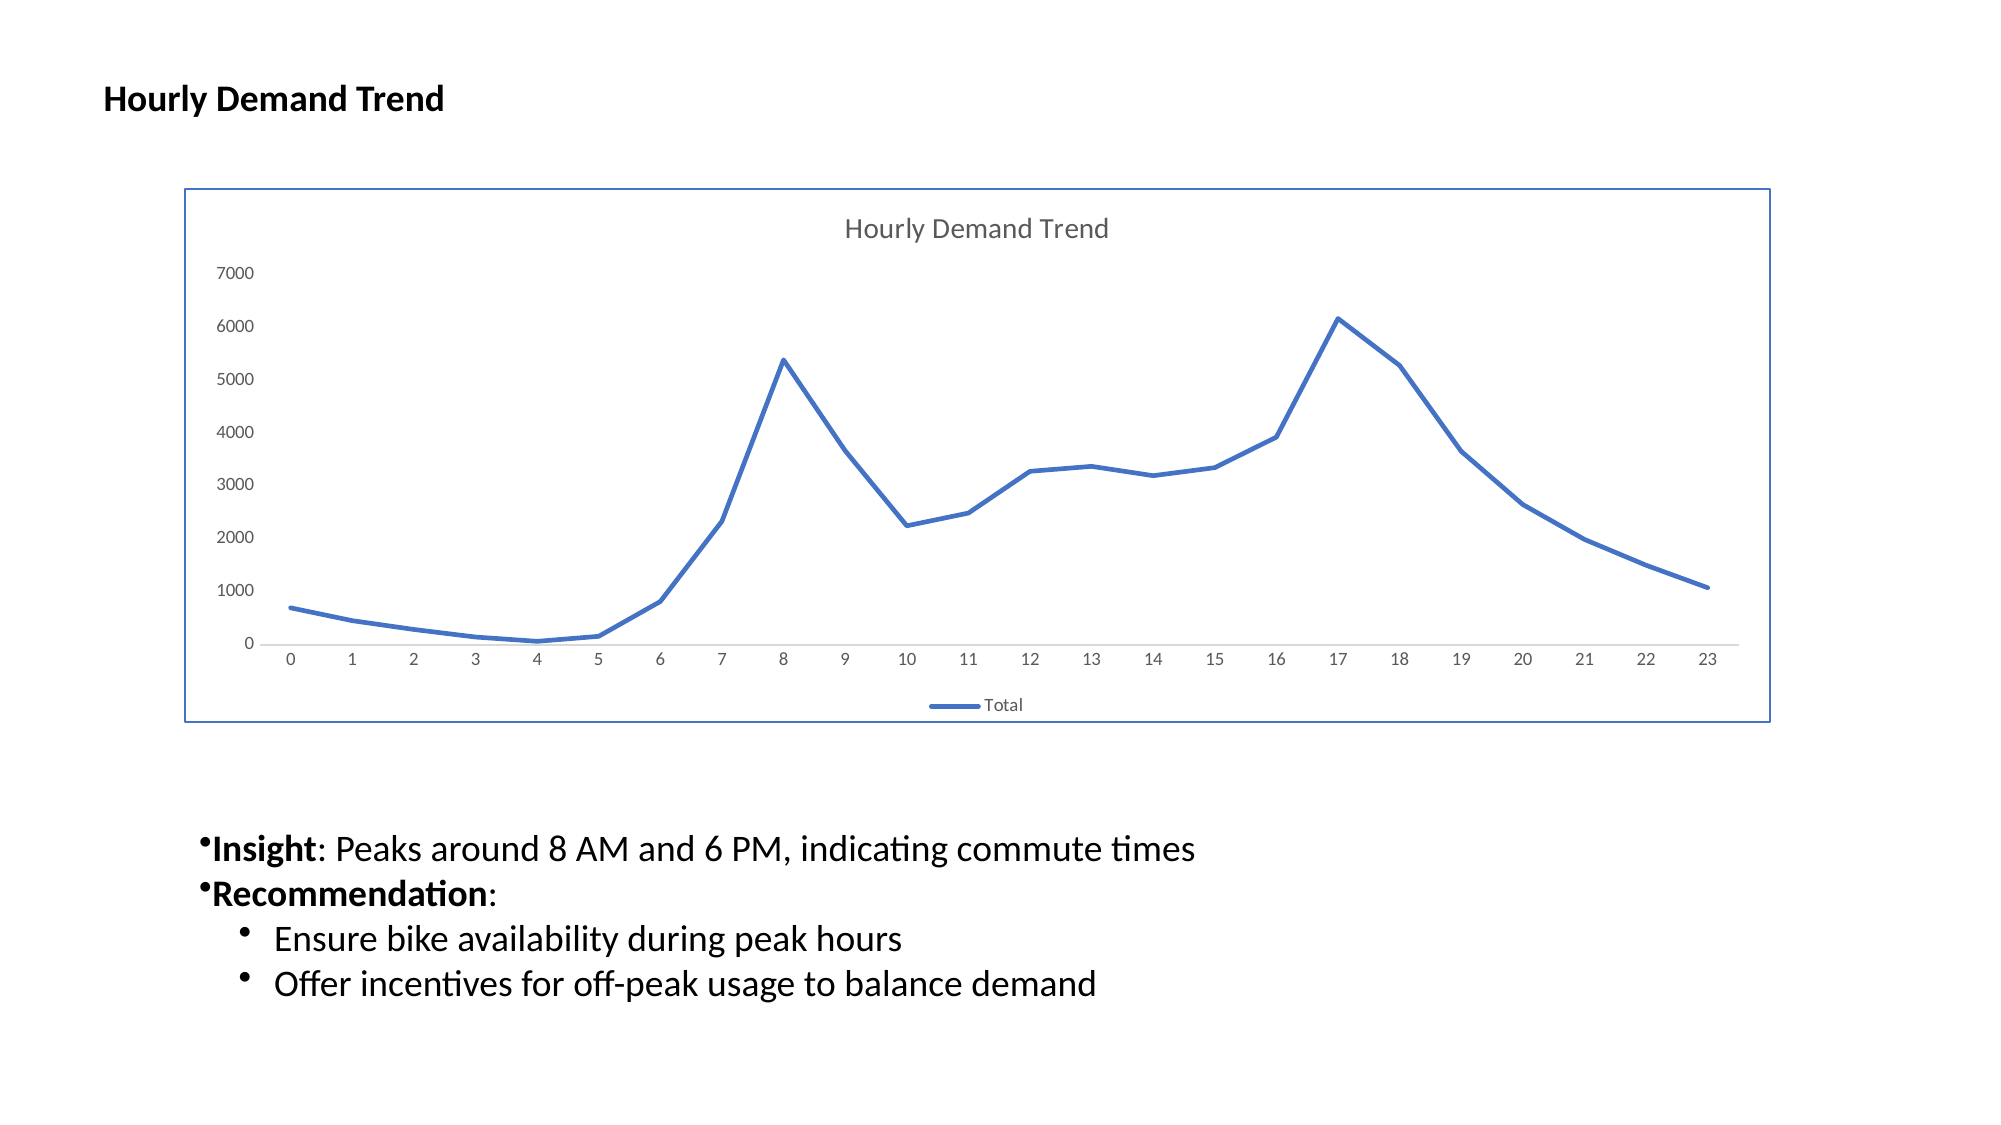

Hourly Demand Trend

### Chart: Hourly Demand Trend

| Category | Total |
|---|---|
| 0 | 703.0 |
| 1 | 460.0 |
| 2 | 294.0 |
| 3 | 151.0 |
| 4 | 69.0 |
| 5 | 164.0 |
| 6 | 822.0 |
| 7 | 2339.0 |
| 8 | 5388.0 |
| 9 | 3672.0 |
| 10 | 2253.0 |
| 11 | 2494.0 |
| 12 | 3283.0 |
| 13 | 3376.0 |
| 14 | 3200.0 |
| 15 | 3352.0 |
| 16 | 3928.0 |
| 17 | 6169.0 |
| 18 | 5283.0 |
| 19 | 3661.0 |
| 20 | 2656.0 |
| 21 | 1996.0 |
| 22 | 1508.0 |
| 23 | 1083.0 |
Insight: Peaks around 8 AM and 6 PM, indicating commute times
Recommendation:
Ensure bike availability during peak hours
Offer incentives for off-peak usage to balance demand